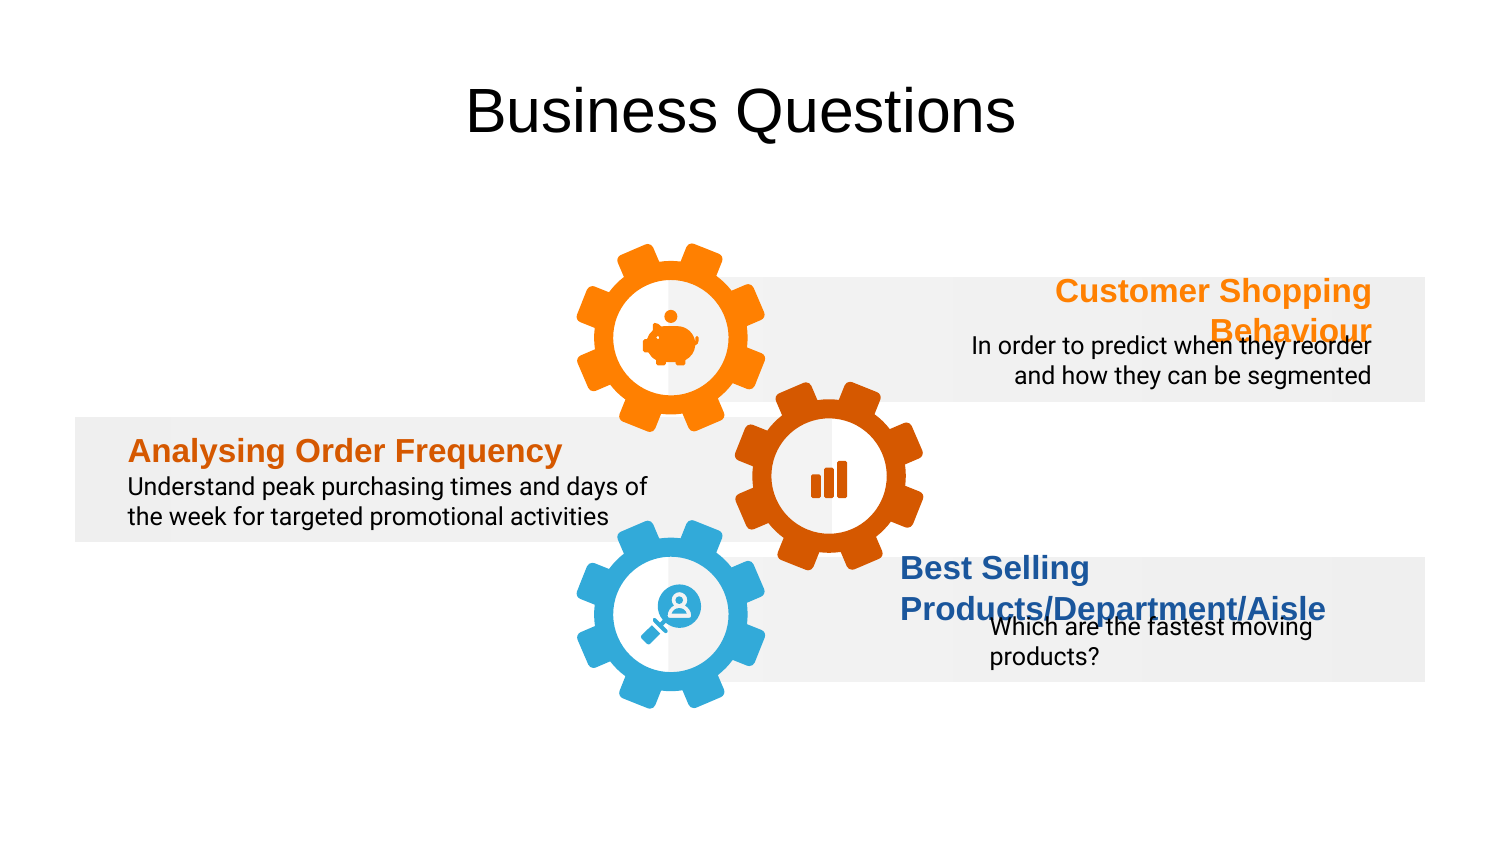

# Business Questions

Customer Shopping Behaviour

In order to predict when they reorder and how they can be segmented

Analysing Order Frequency

Understand peak purchasing times and days of the week for targeted promotional activities

Best Selling Products/Department/Aisle

Which are the fastest moving products?